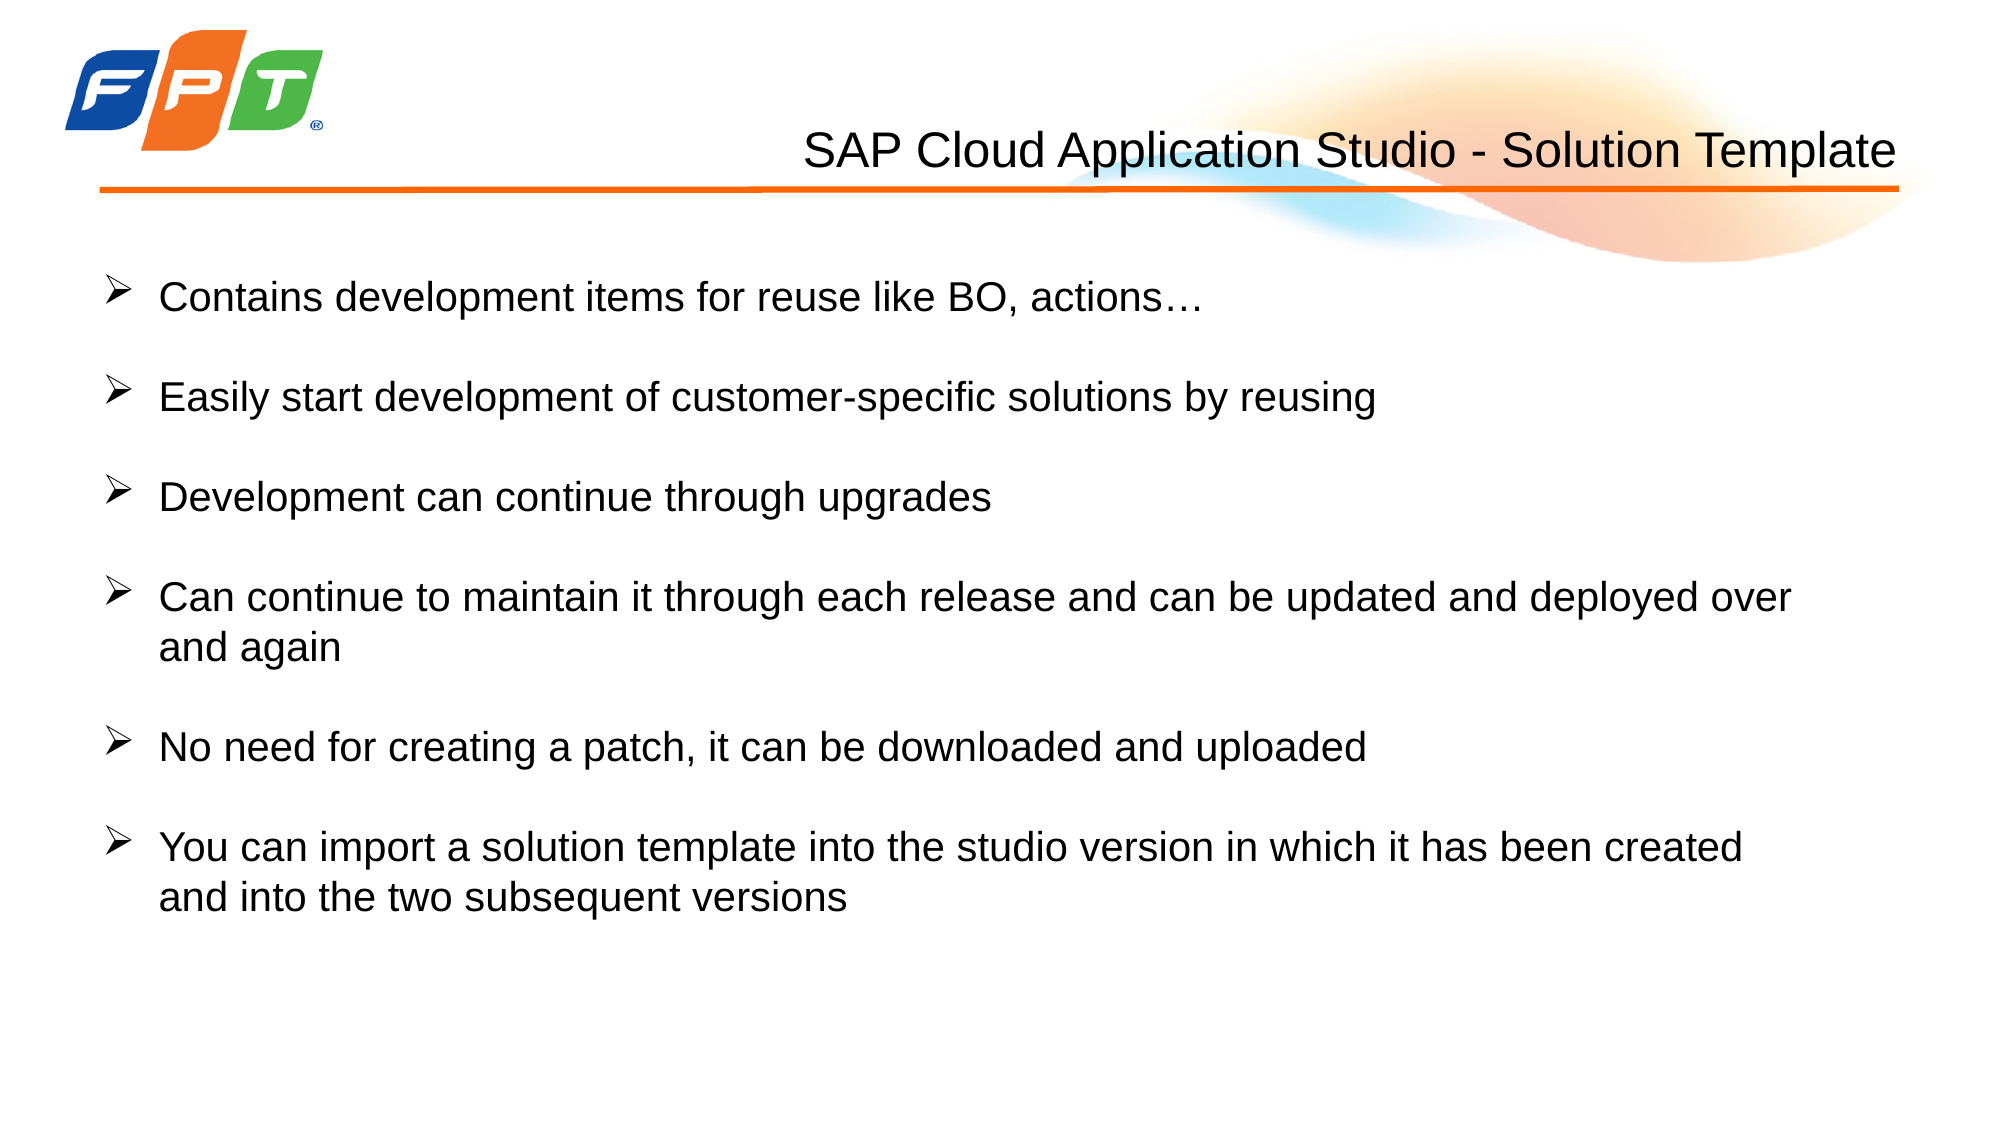

# SAP Cloud Application Studio - Solution Template
Contains development items for reuse like BO, actions…

Easily start development of customer-specific solutions by reusing

Development can continue through upgrades

Can continue to maintain it through each release and can be updated and deployed over and again

No need for creating a patch, it can be downloaded and uploaded

You can import a solution template into the studio version in which it has been created and into the two subsequent versions